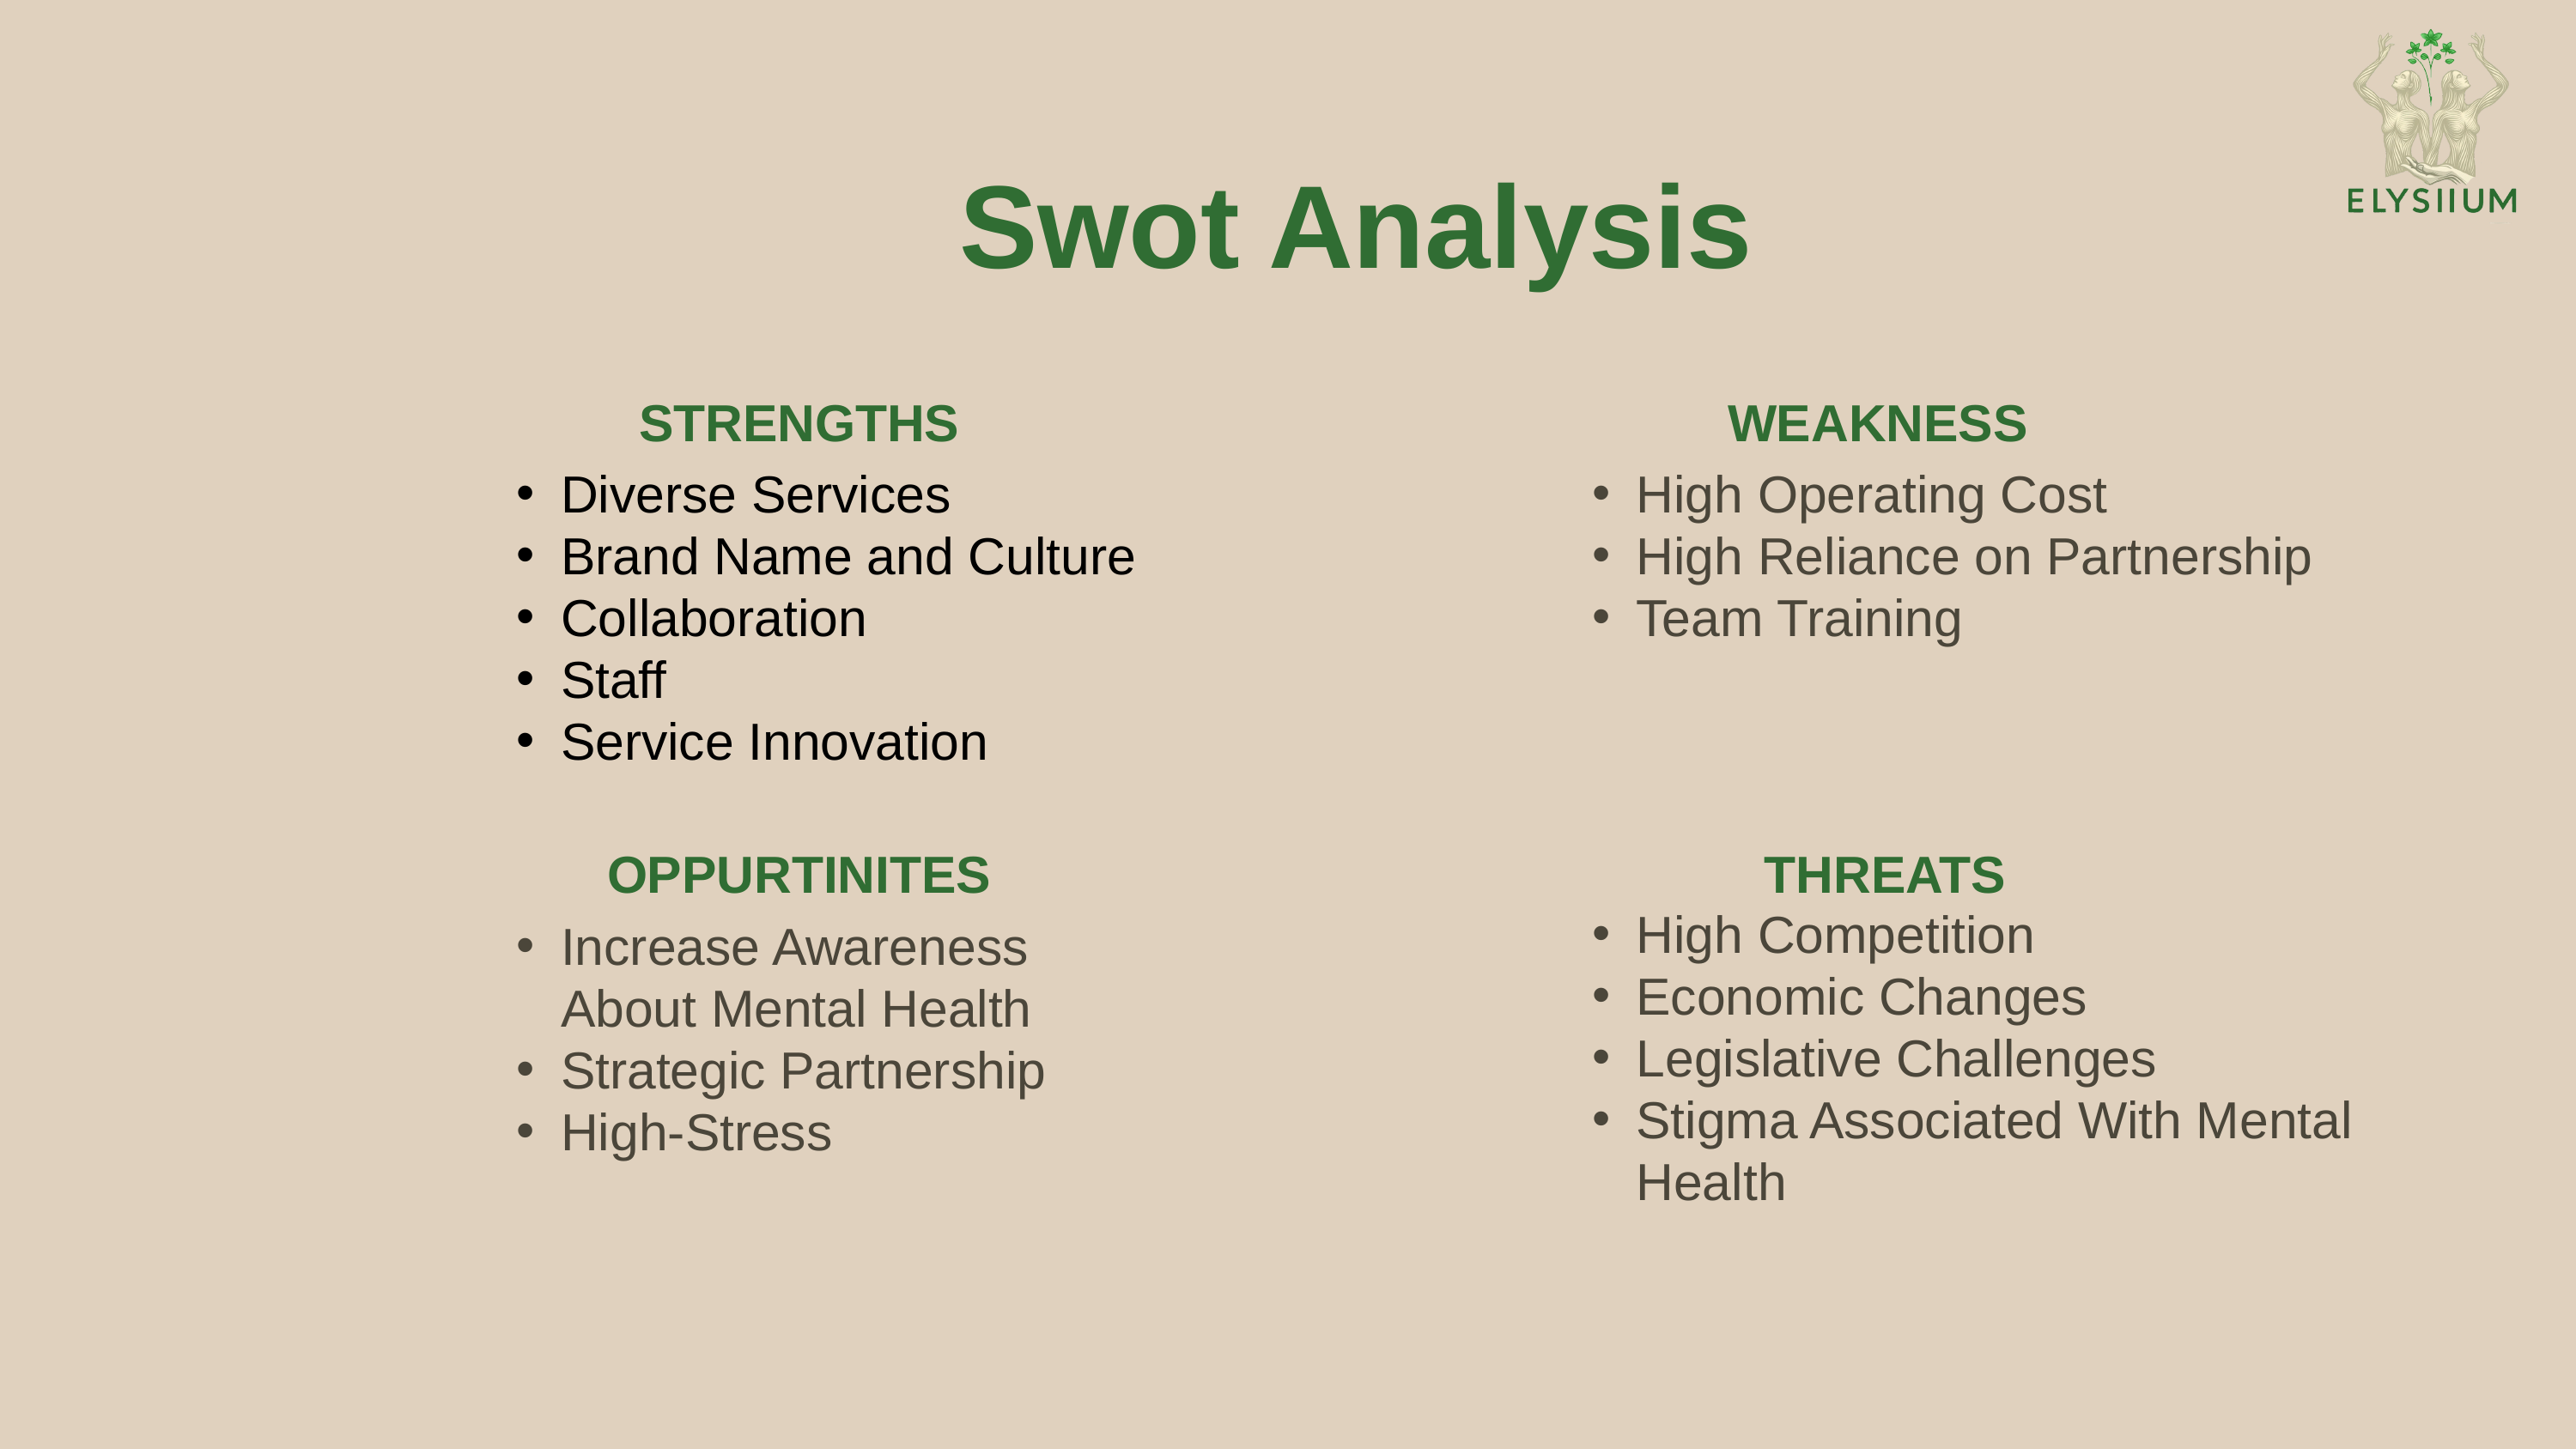

Swot Analysis
STRENGTHS
WEAKNESS
Diverse Services
Brand Name and Culture
Collaboration
Staff
Service Innovation
High Operating Cost
High Reliance on Partnership
Team Training
OPPURTINITES
THREATS
High Competition
Economic Changes
Legislative Challenges
Stigma Associated With Mental Health

Increase Awareness About Mental Health
Strategic Partnership
High-Stress